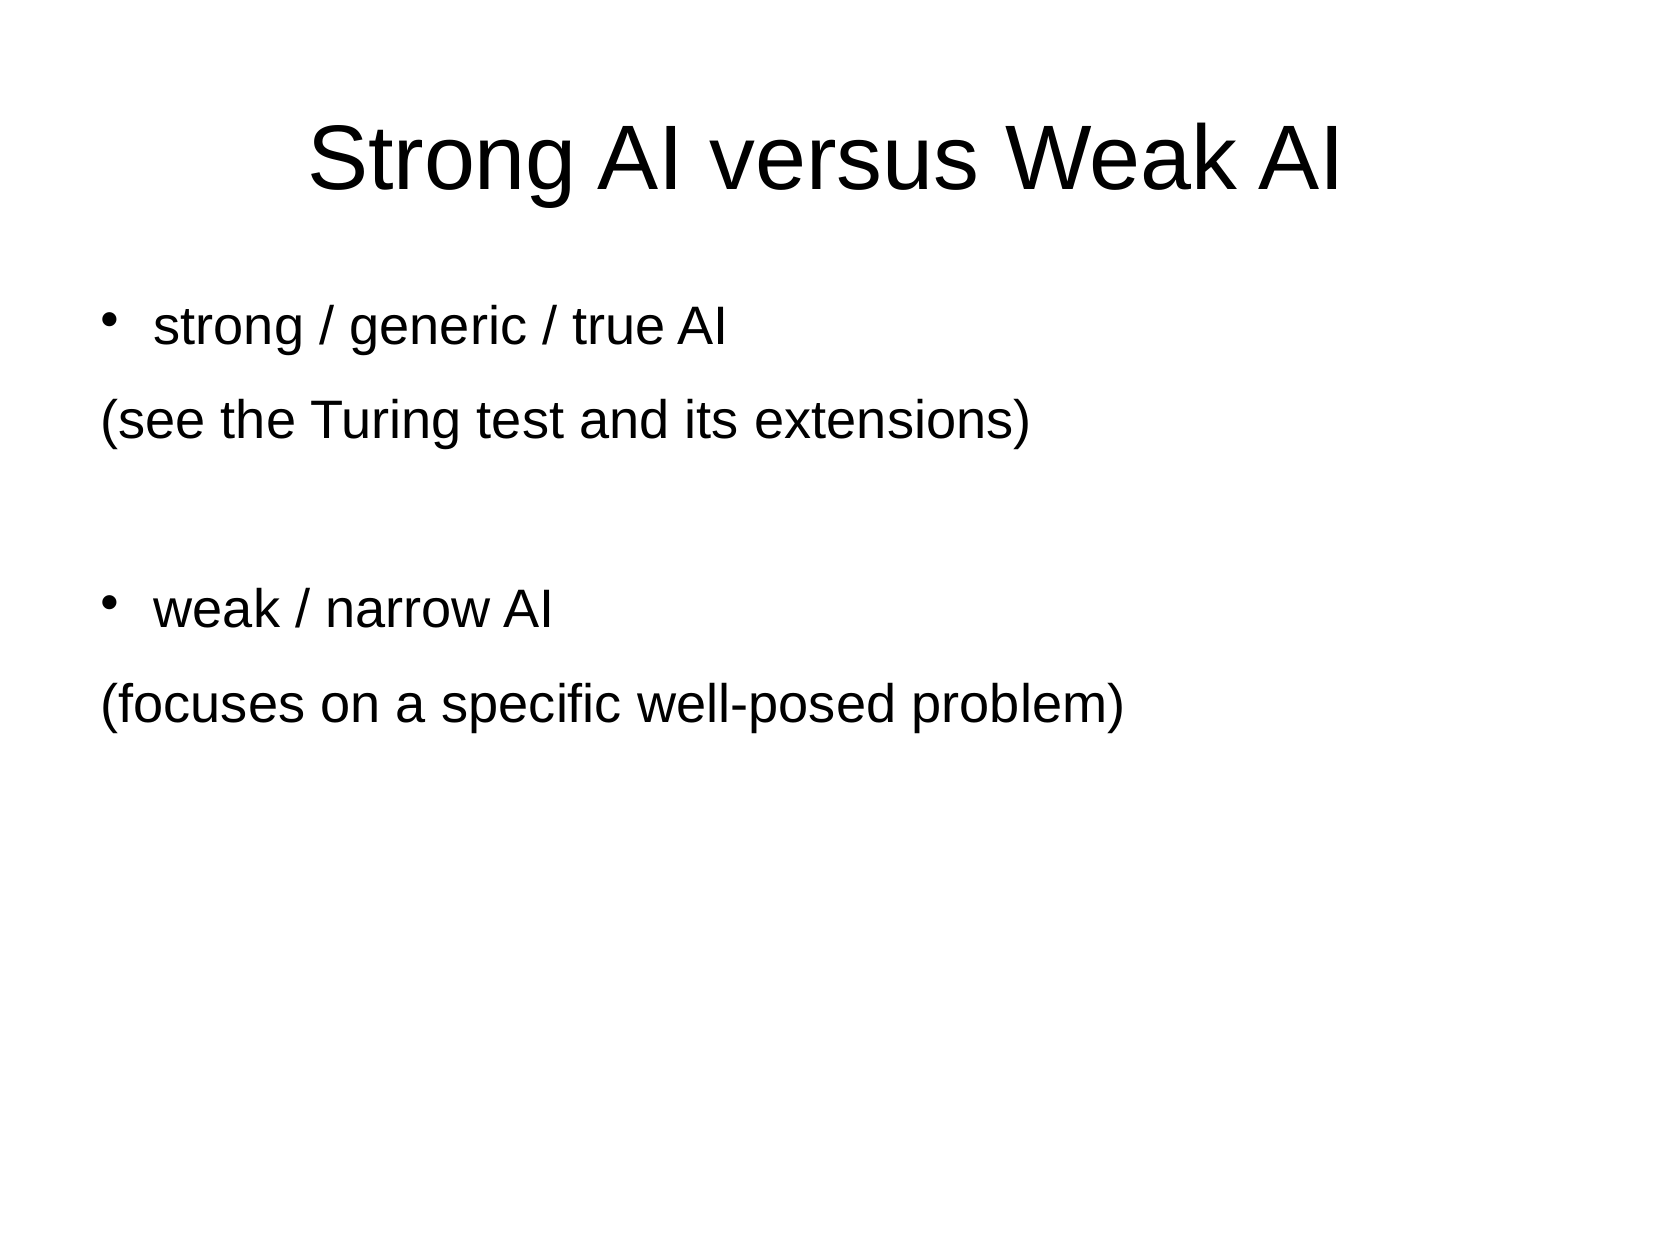

Strong AI versus Weak AI
strong / generic / true AI
(see the Turing test and its extensions)

weak / narrow AI
(focuses on a specific well-posed problem)